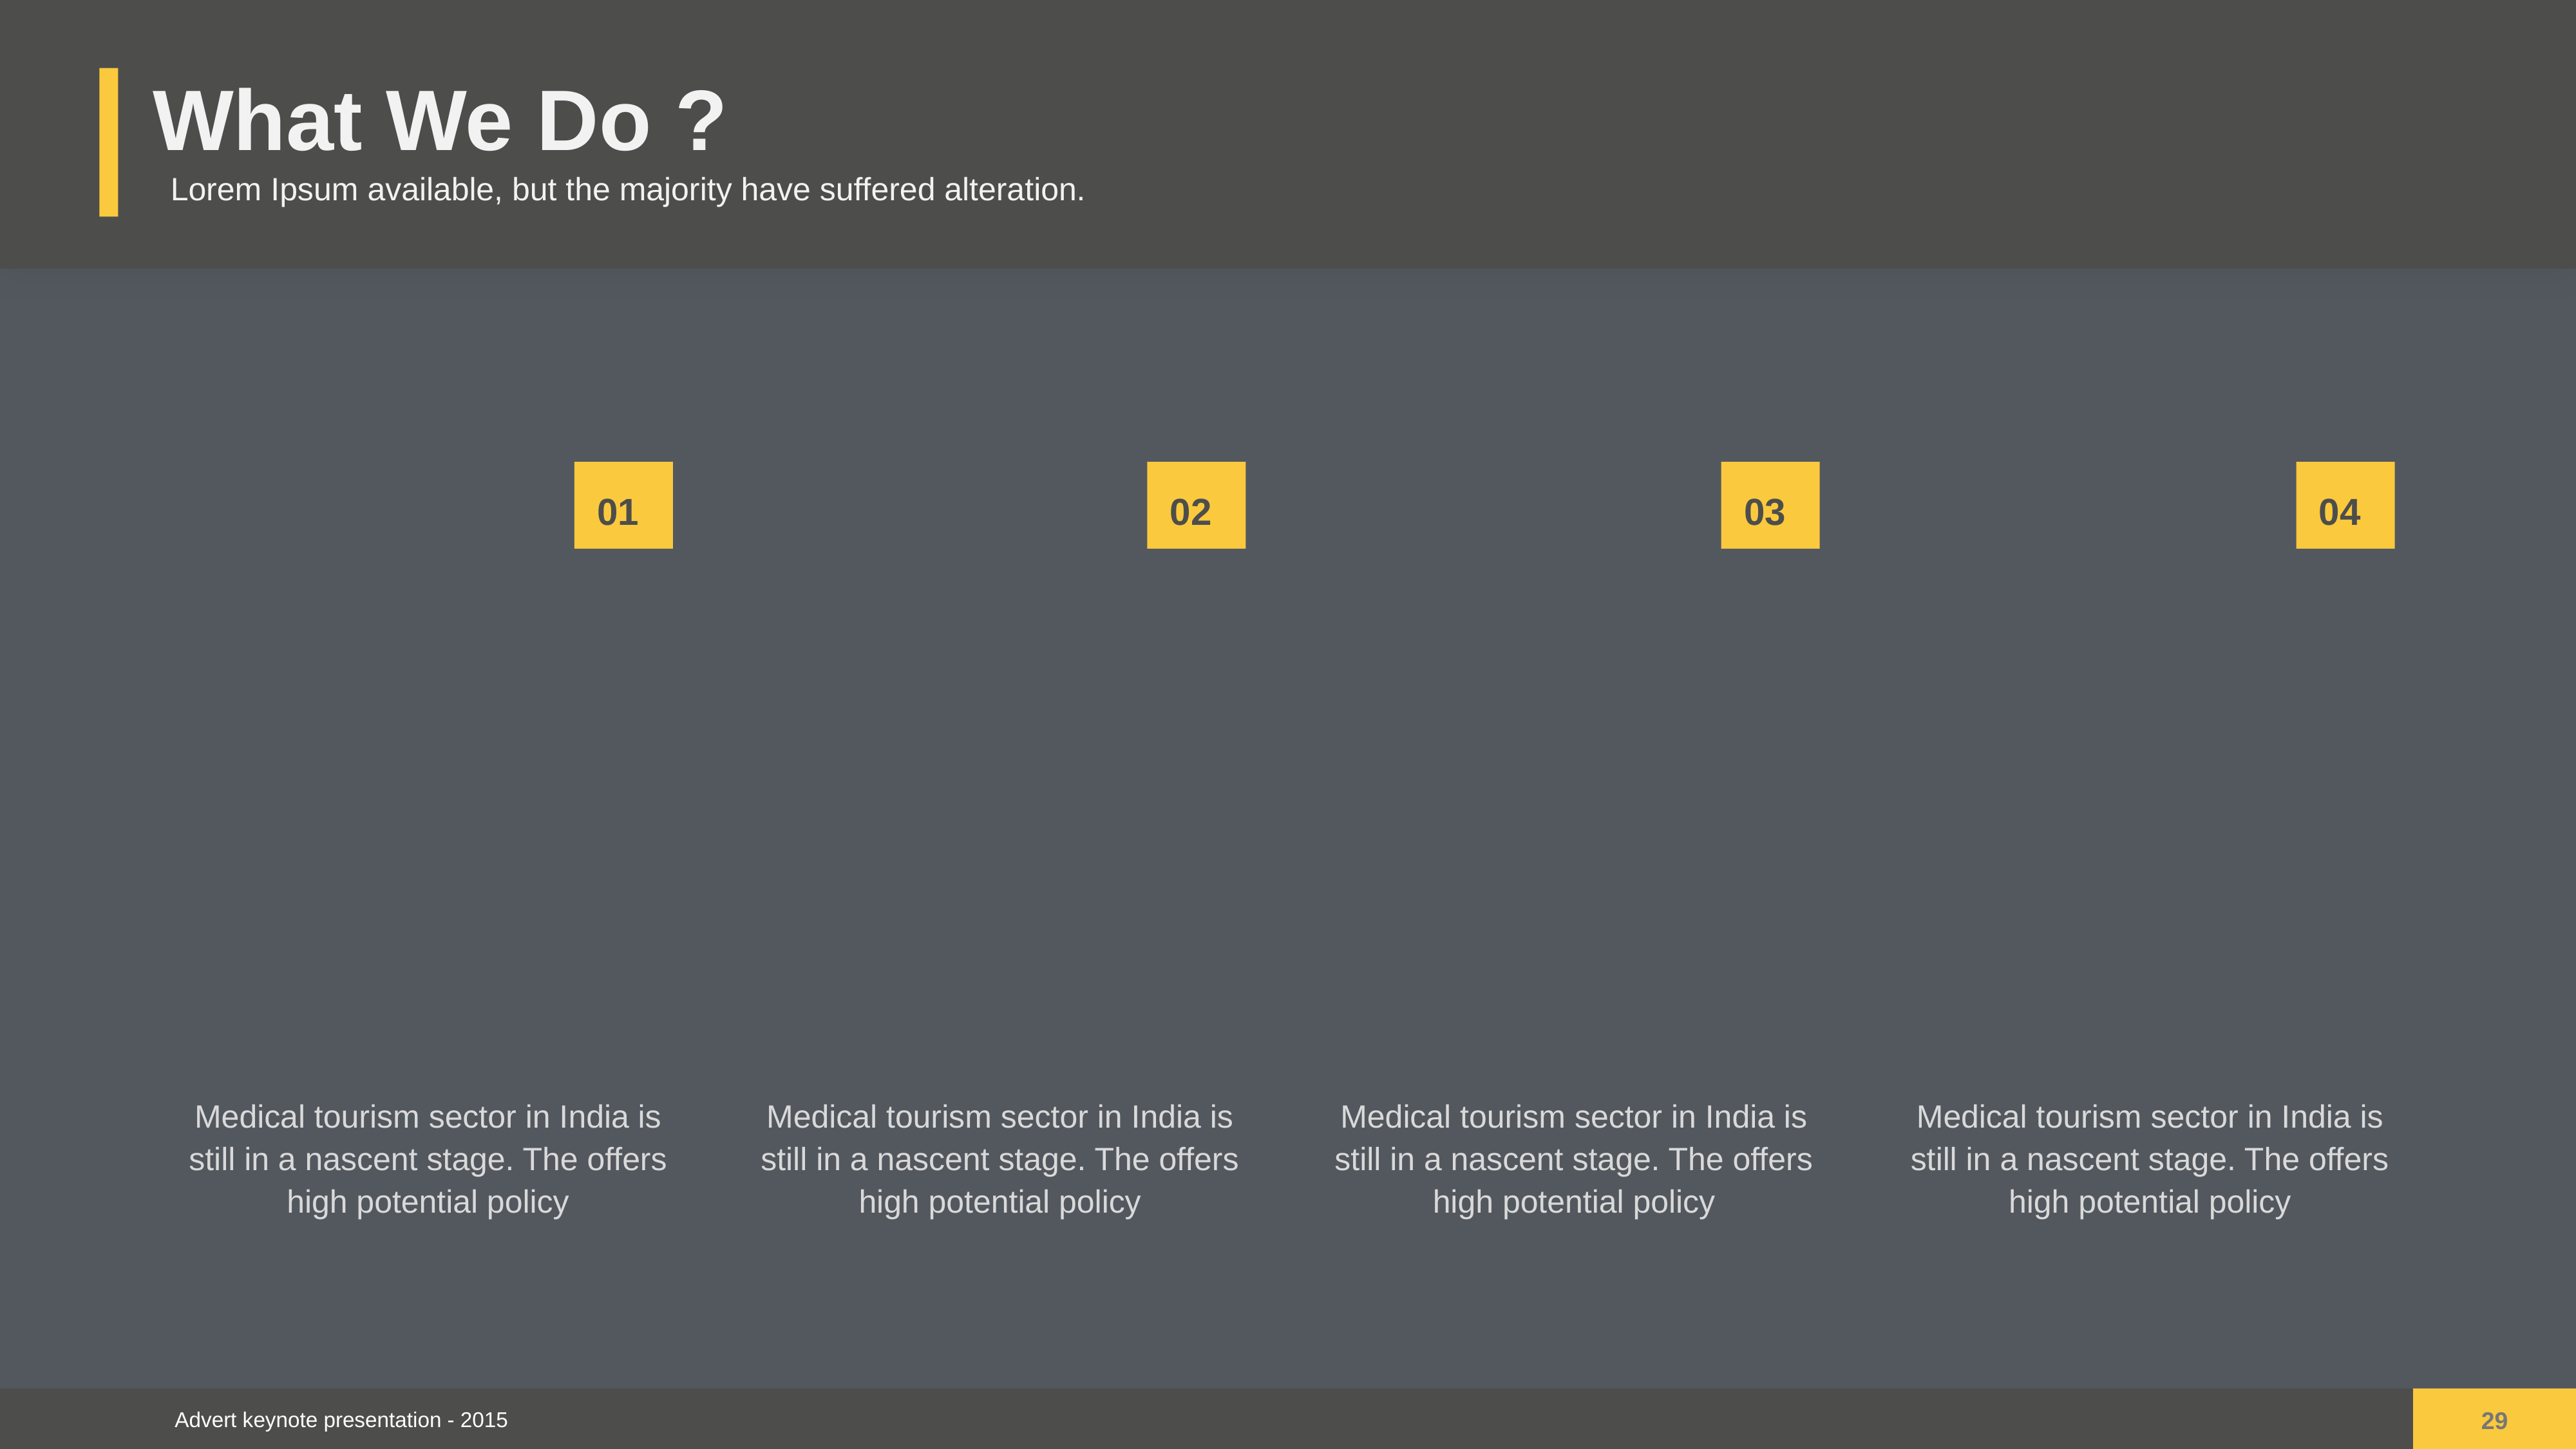

What We Do ?
Lorem Ipsum available, but the majority have suffered alteration.

01
02
03
04
Medical tourism sector in India is still in a nascent stage. The offers high potential policy
Medical tourism sector in India is still in a nascent stage. The offers high potential policy
Medical tourism sector in India is still in a nascent stage. The offers high potential policy
Medical tourism sector in India is still in a nascent stage. The offers high potential policy
29